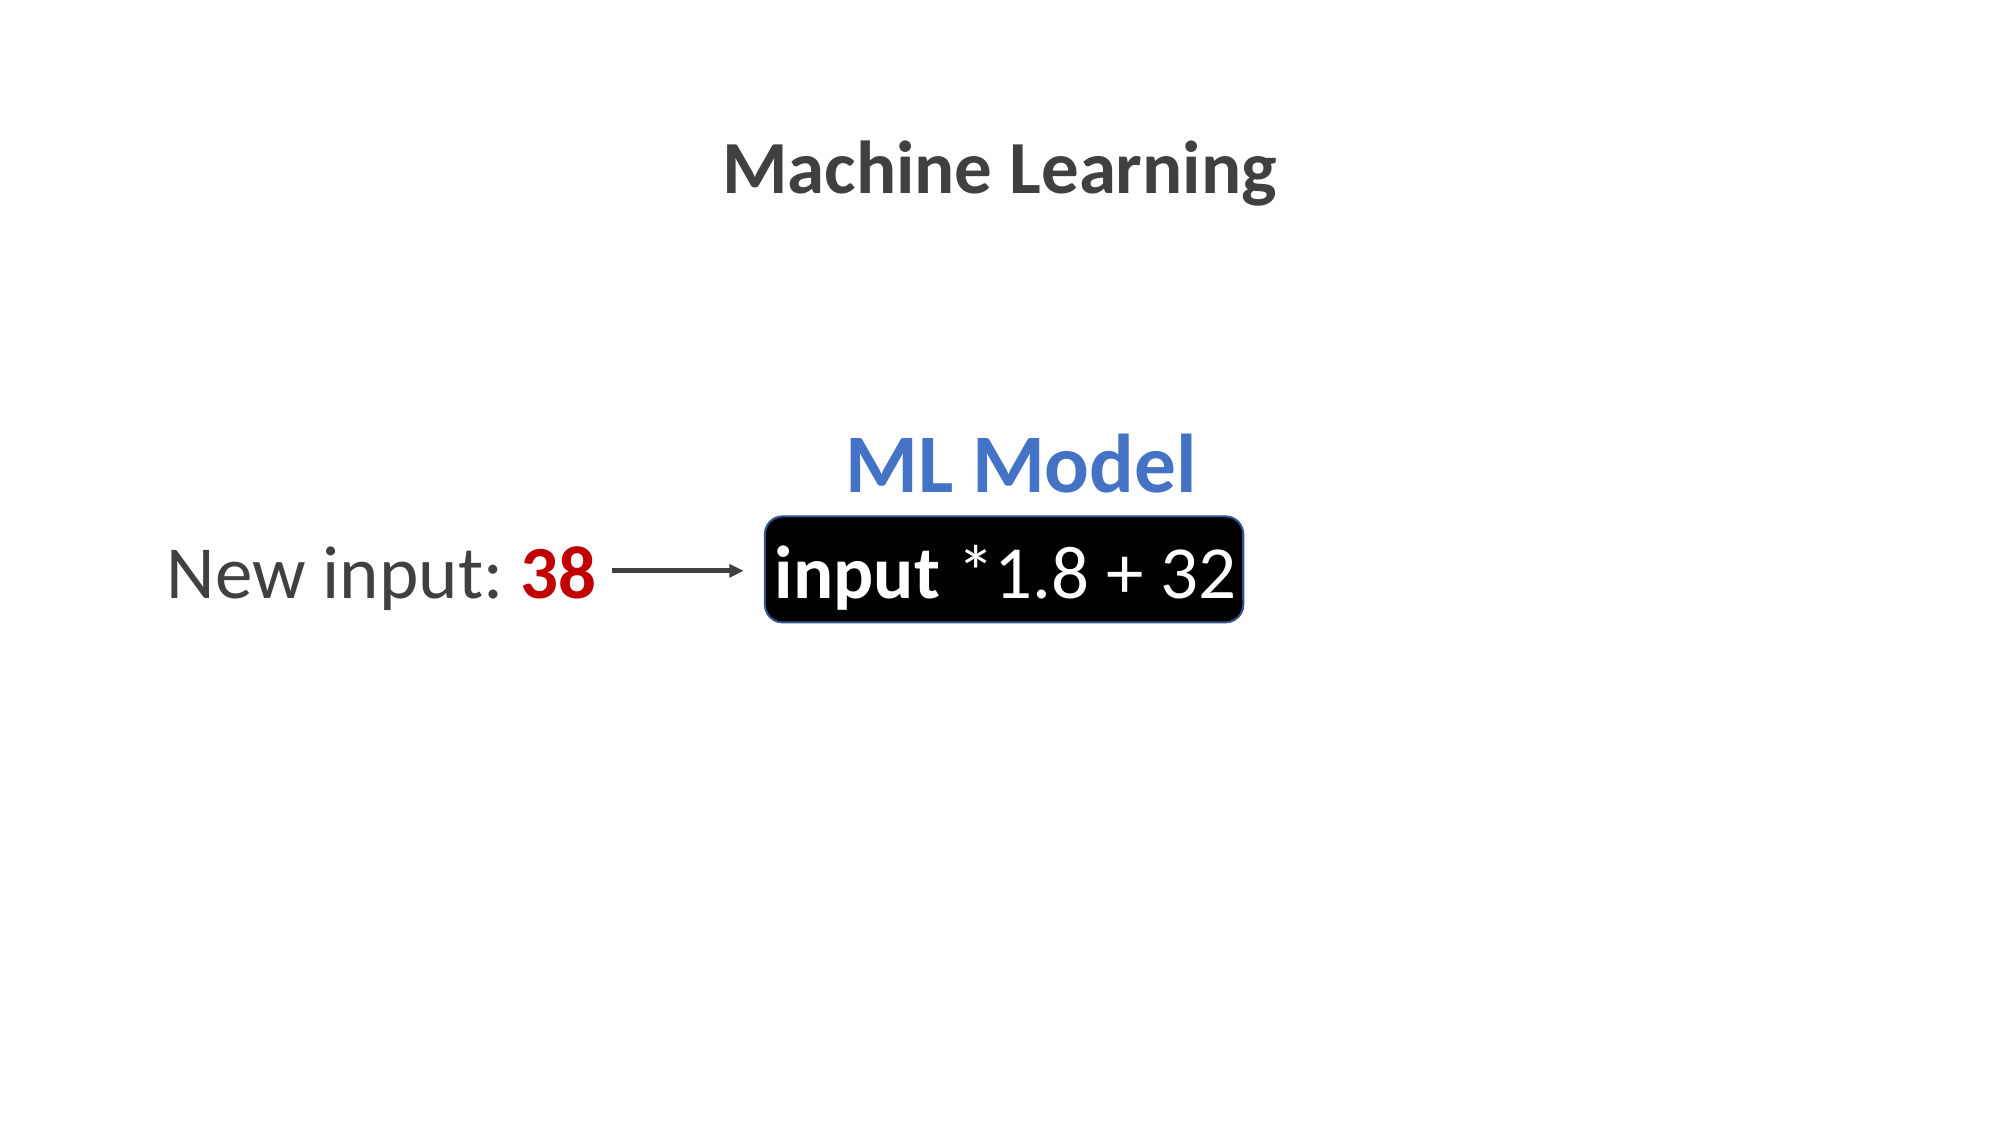

Machine Learning
ML Model
New input: 38
 input *1.8 + 32